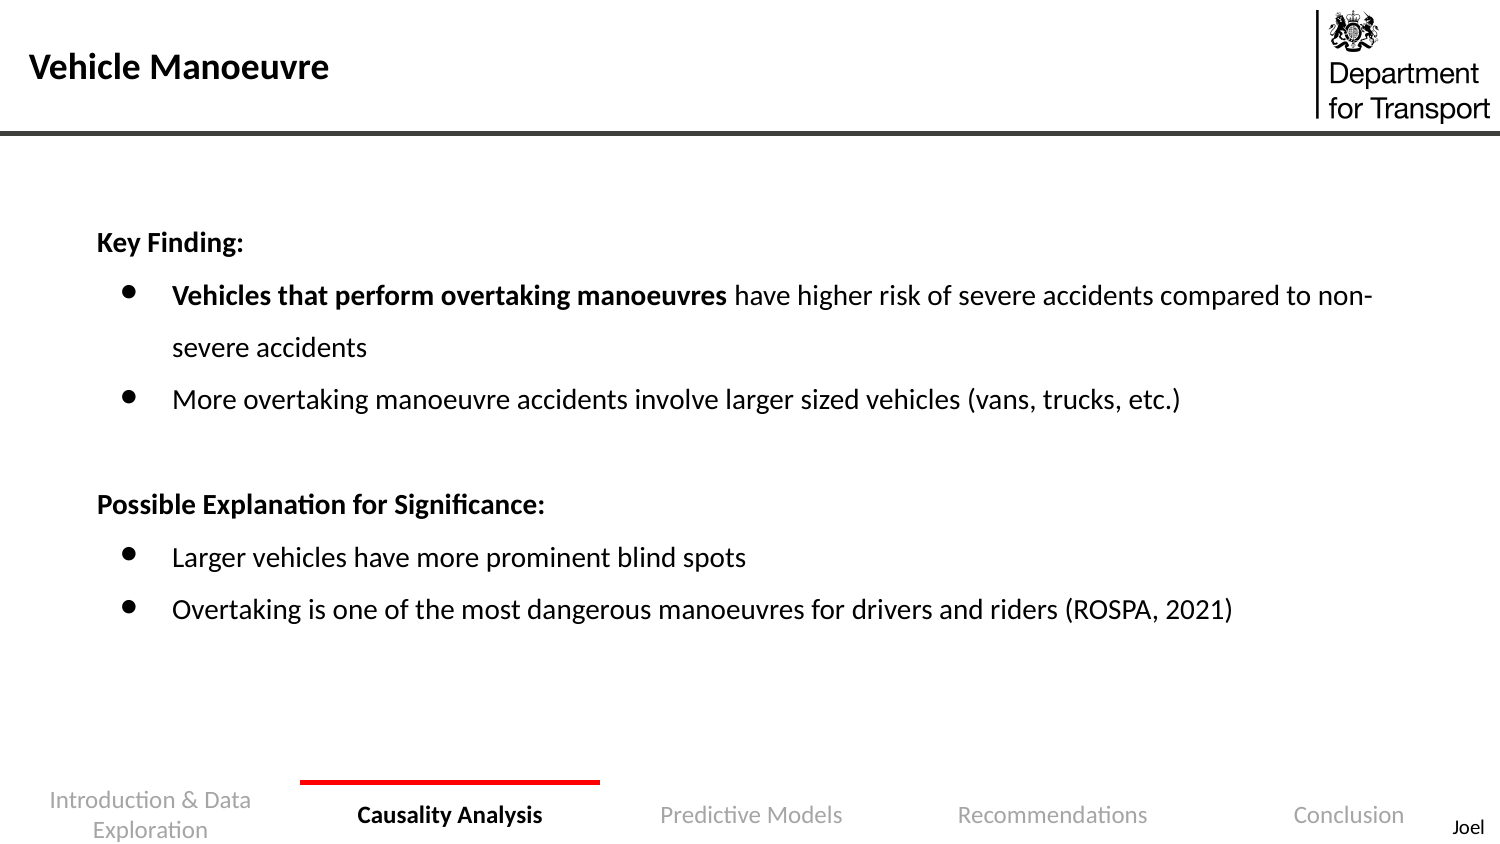

Vehicle Manoeuvre
Key Finding:
Vehicles that perform overtaking manoeuvres have higher risk of severe accidents compared to non-severe accidents
More overtaking manoeuvre accidents involve larger sized vehicles (vans, trucks, etc.)

Possible Explanation for Significance:
Larger vehicles have more prominent blind spots
Overtaking is one of the most dangerous manoeuvres for drivers and riders (ROSPA, 2021)
Joel